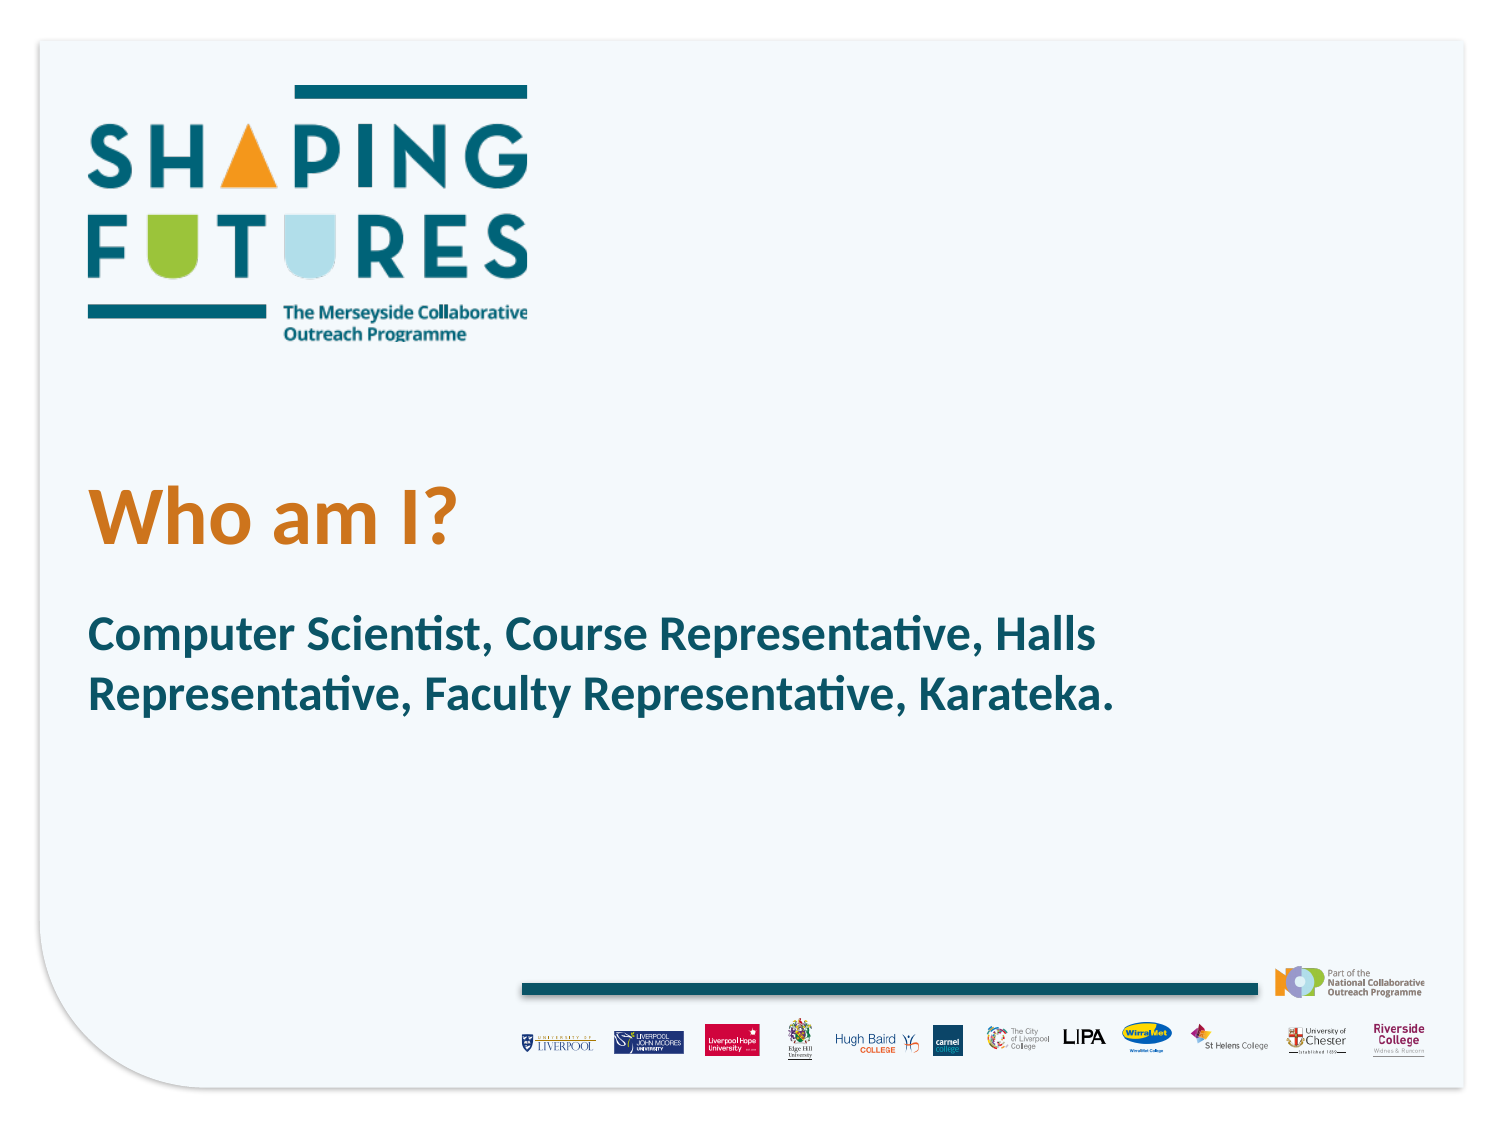

Who am I?
Computer Scientist, Course Representative, Halls Representative, Faculty Representative, Karateka.